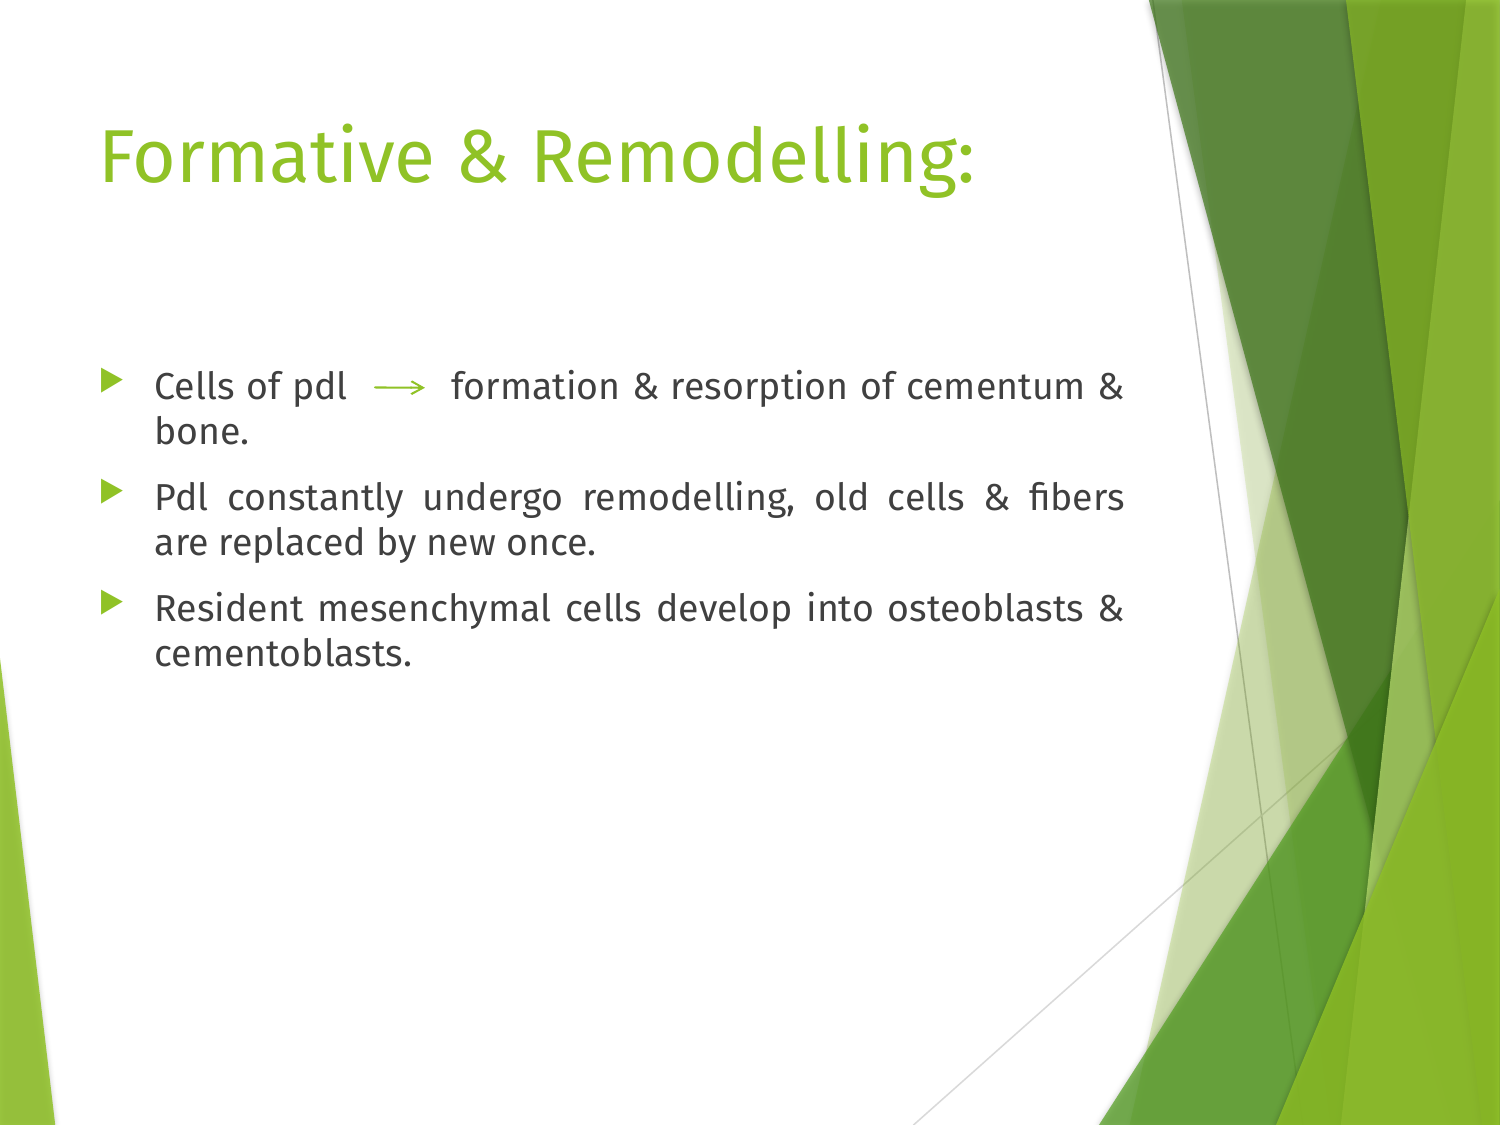

# Formative & Remodelling:
Cells of pdl         formation & resorption of cementum & bone.
Pdl constantly undergo remodelling, old cells & fibers are replaced by new once.
Resident mesenchymal cells develop into osteoblasts & cementoblasts.